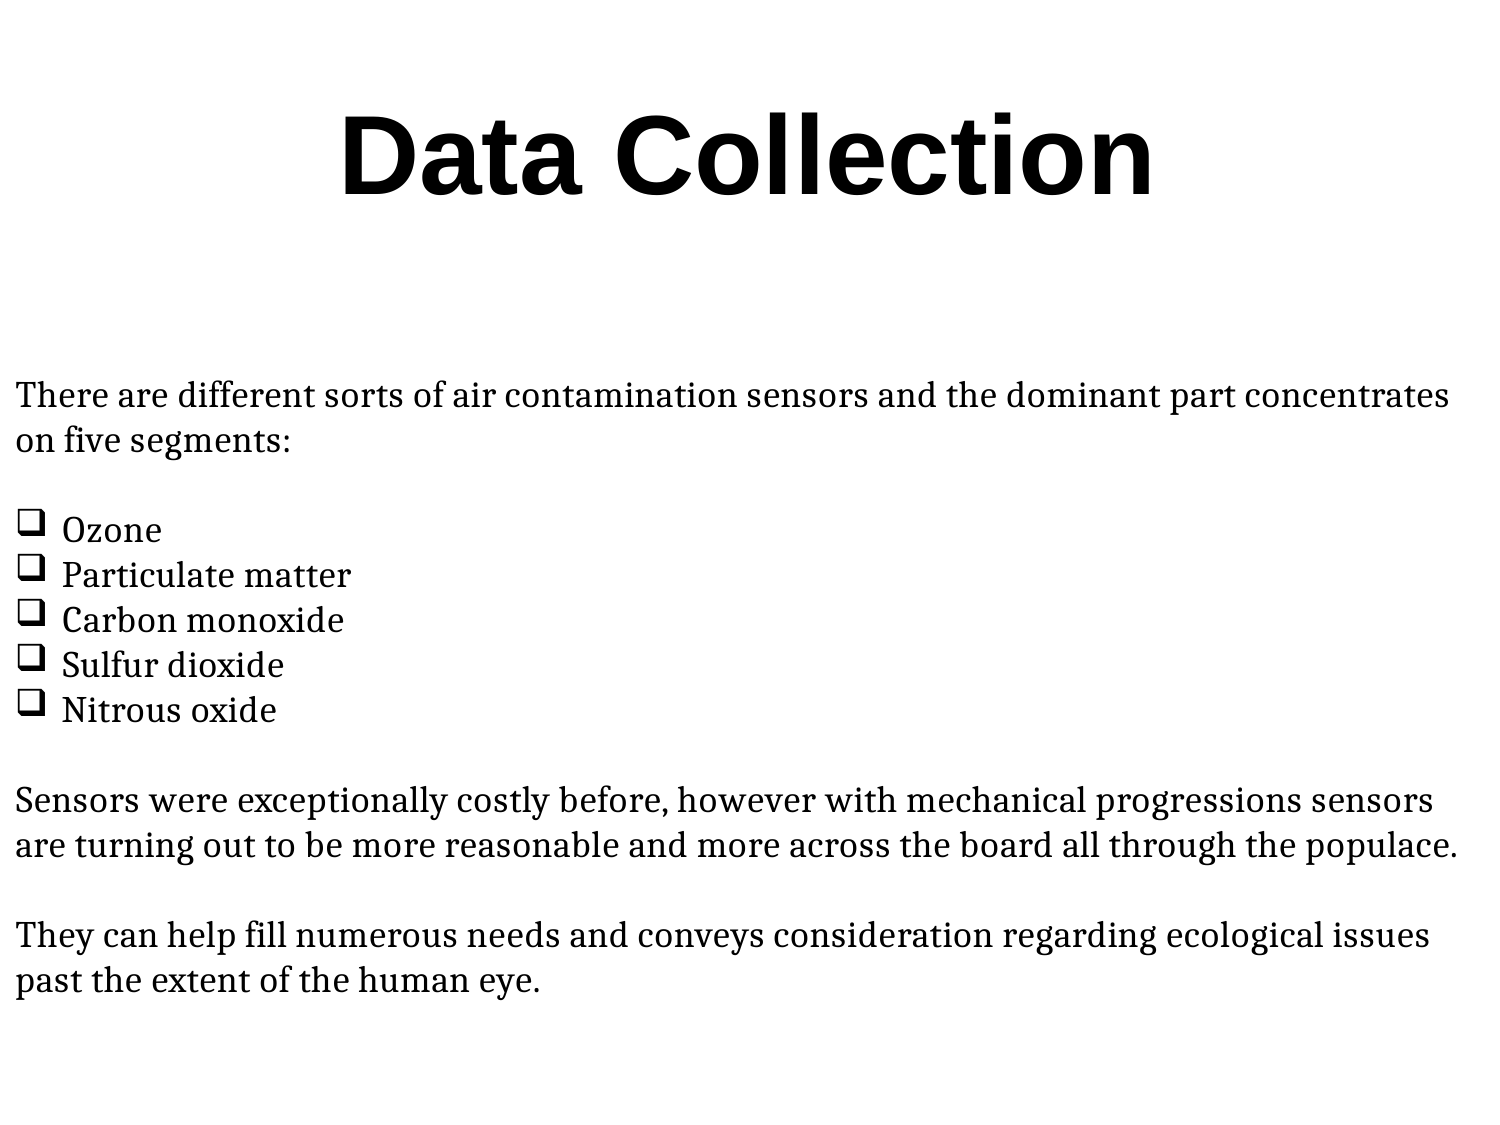

Data Collection
There are different sorts of air contamination sensors and the dominant part concentrates on five segments:

Ozone
Particulate matter
Carbon monoxide
Sulfur dioxide
Nitrous oxide

Sensors were exceptionally costly before, however with mechanical progressions sensors are turning out to be more reasonable and more across the board all through the populace.

They can help fill numerous needs and conveys consideration regarding ecological issues past the extent of the human eye.